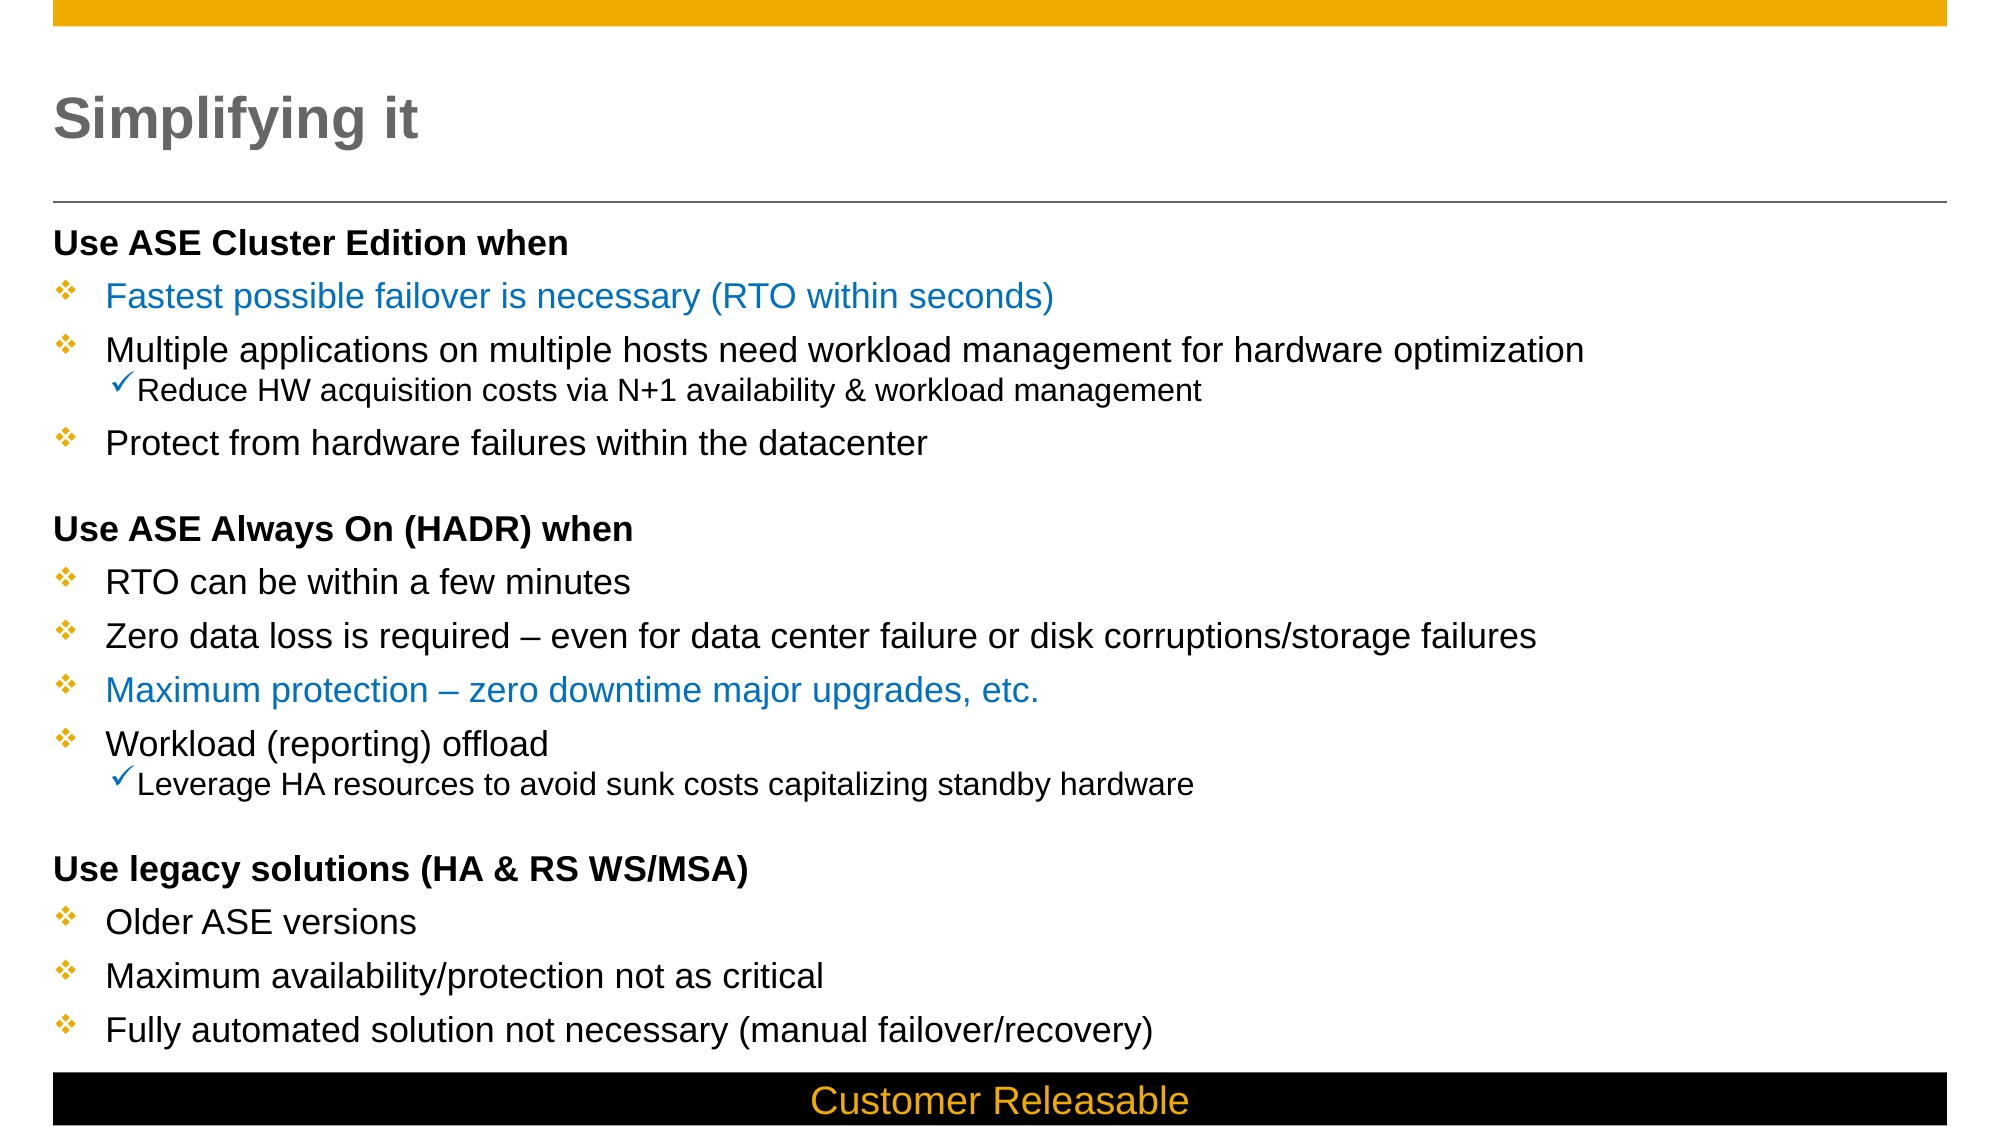

# Simplifying it
Use ASE Cluster Edition when
Fastest possible failover is necessary (RTO within seconds)
Multiple applications on multiple hosts need workload management for hardware optimization
Reduce HW acquisition costs via N+1 availability & workload management
Protect from hardware failures within the datacenter
Use ASE Always On (HADR) when
RTO can be within a few minutes
Zero data loss is required – even for data center failure or disk corruptions/storage failures
Maximum protection – zero downtime major upgrades, etc.
Workload (reporting) offload
Leverage HA resources to avoid sunk costs capitalizing standby hardware
Use legacy solutions (HA & RS WS/MSA)
Older ASE versions
Maximum availability/protection not as critical
Fully automated solution not necessary (manual failover/recovery)